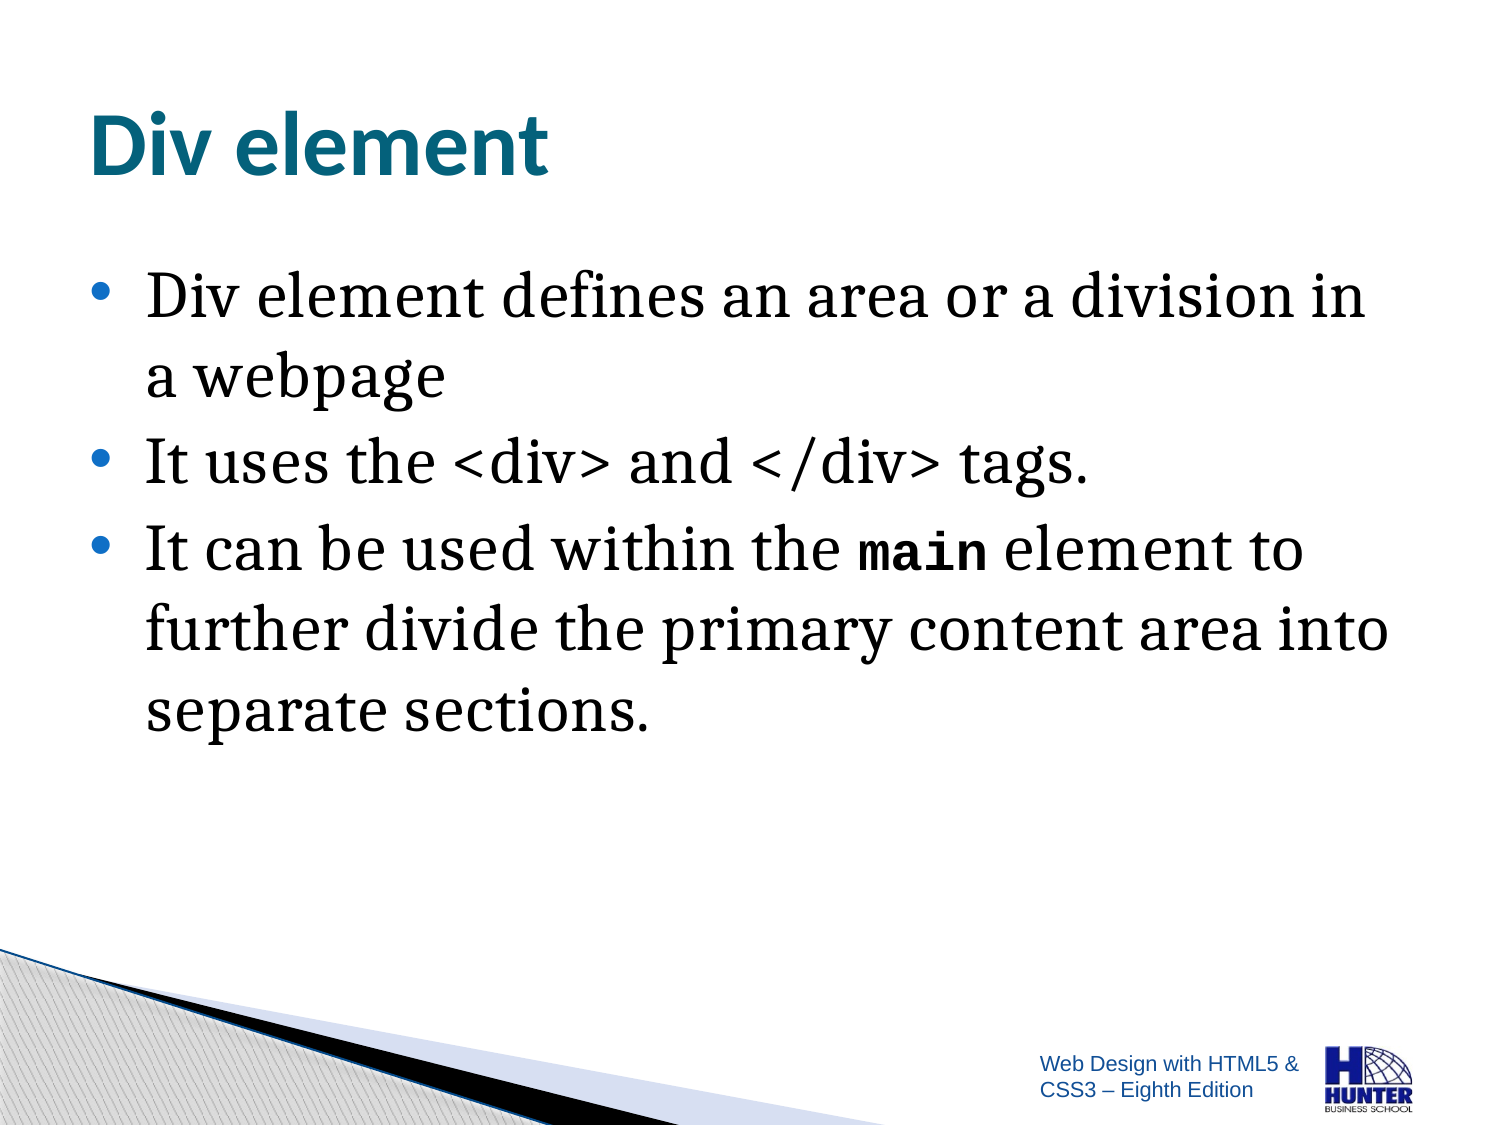

# Div element
Div element defines an area or a division in a webpage
It uses the <div> and </div> tags.
It can be used within the main element to further divide the primary content area into separate sections.